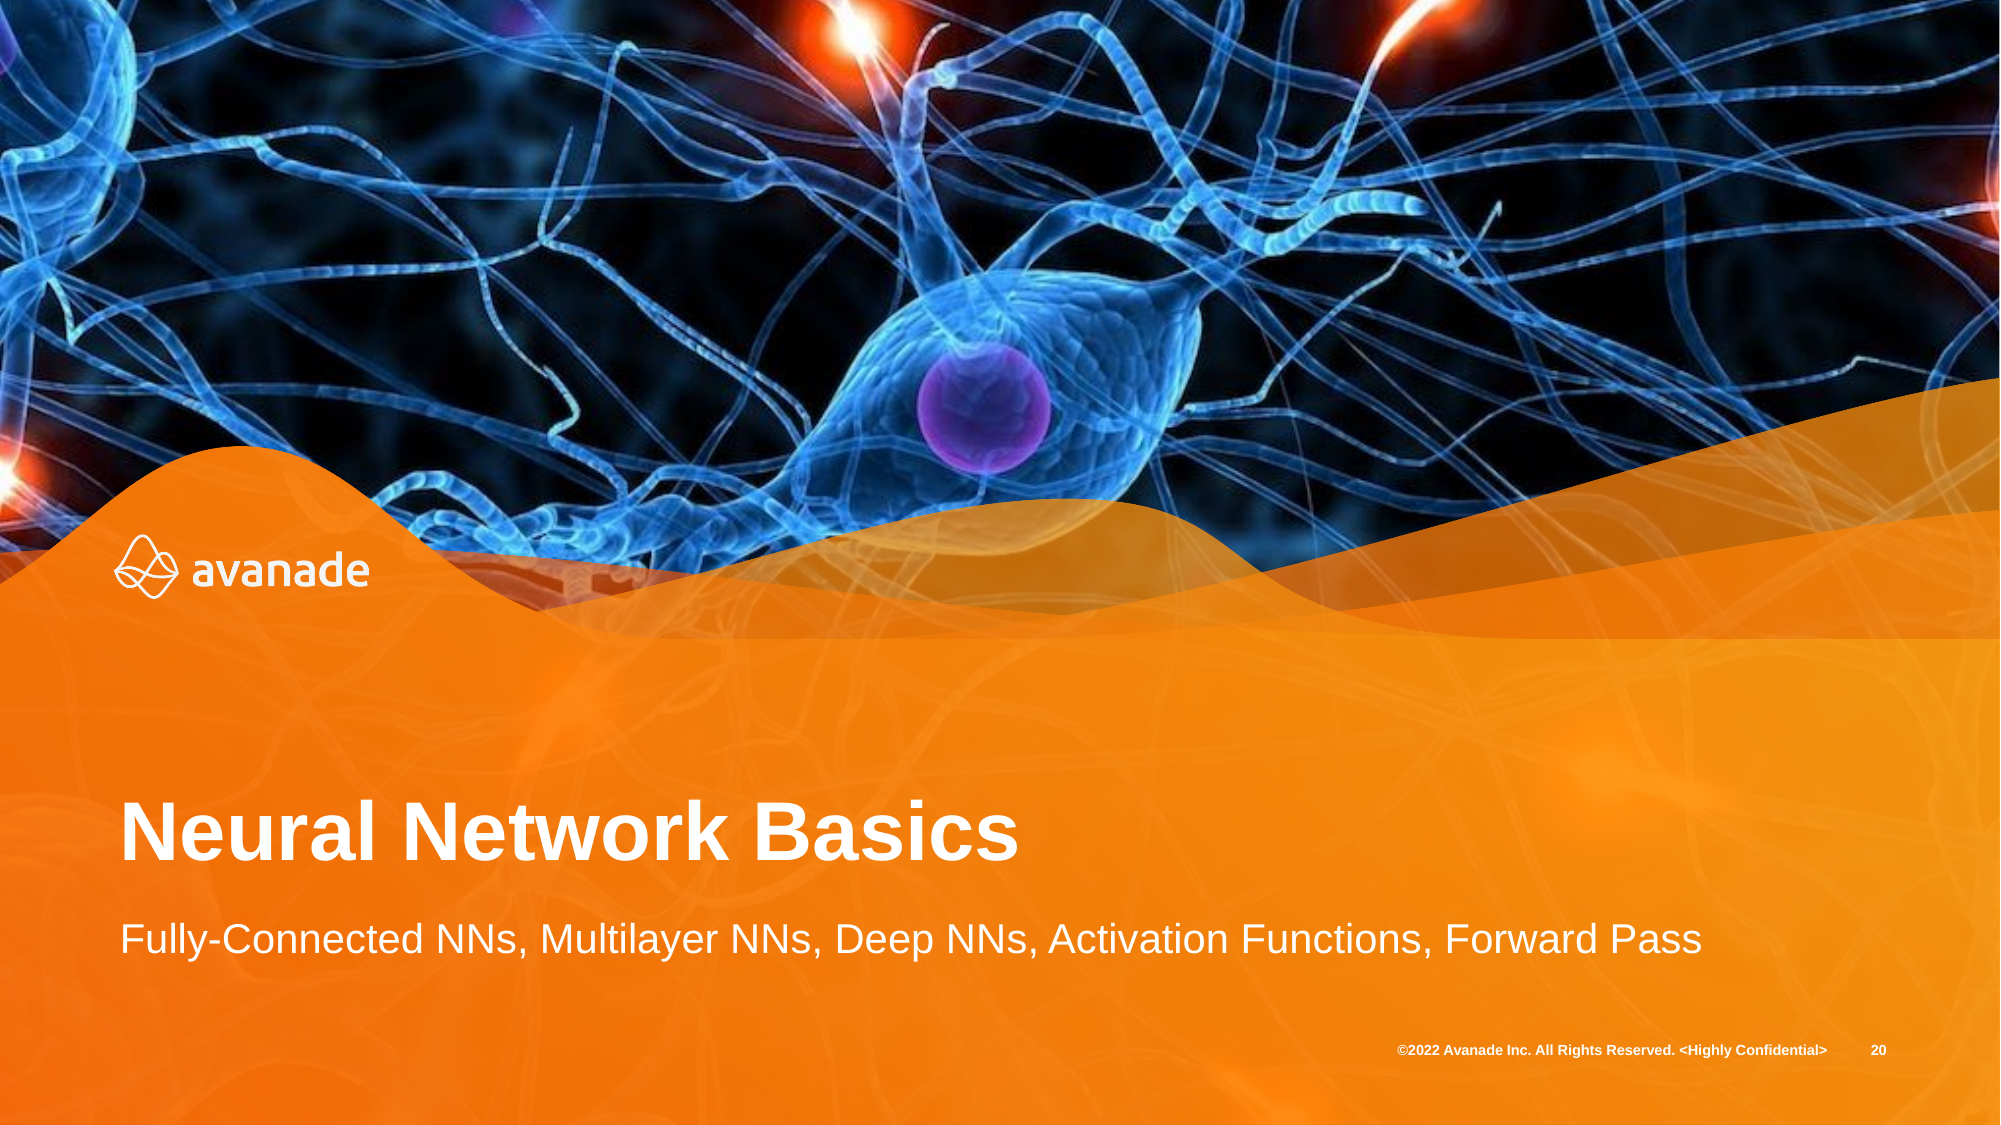

Neural Network Basics
Fully-Connected NNs, Multilayer NNs, Deep NNs, Activation Functions, Forward Pass